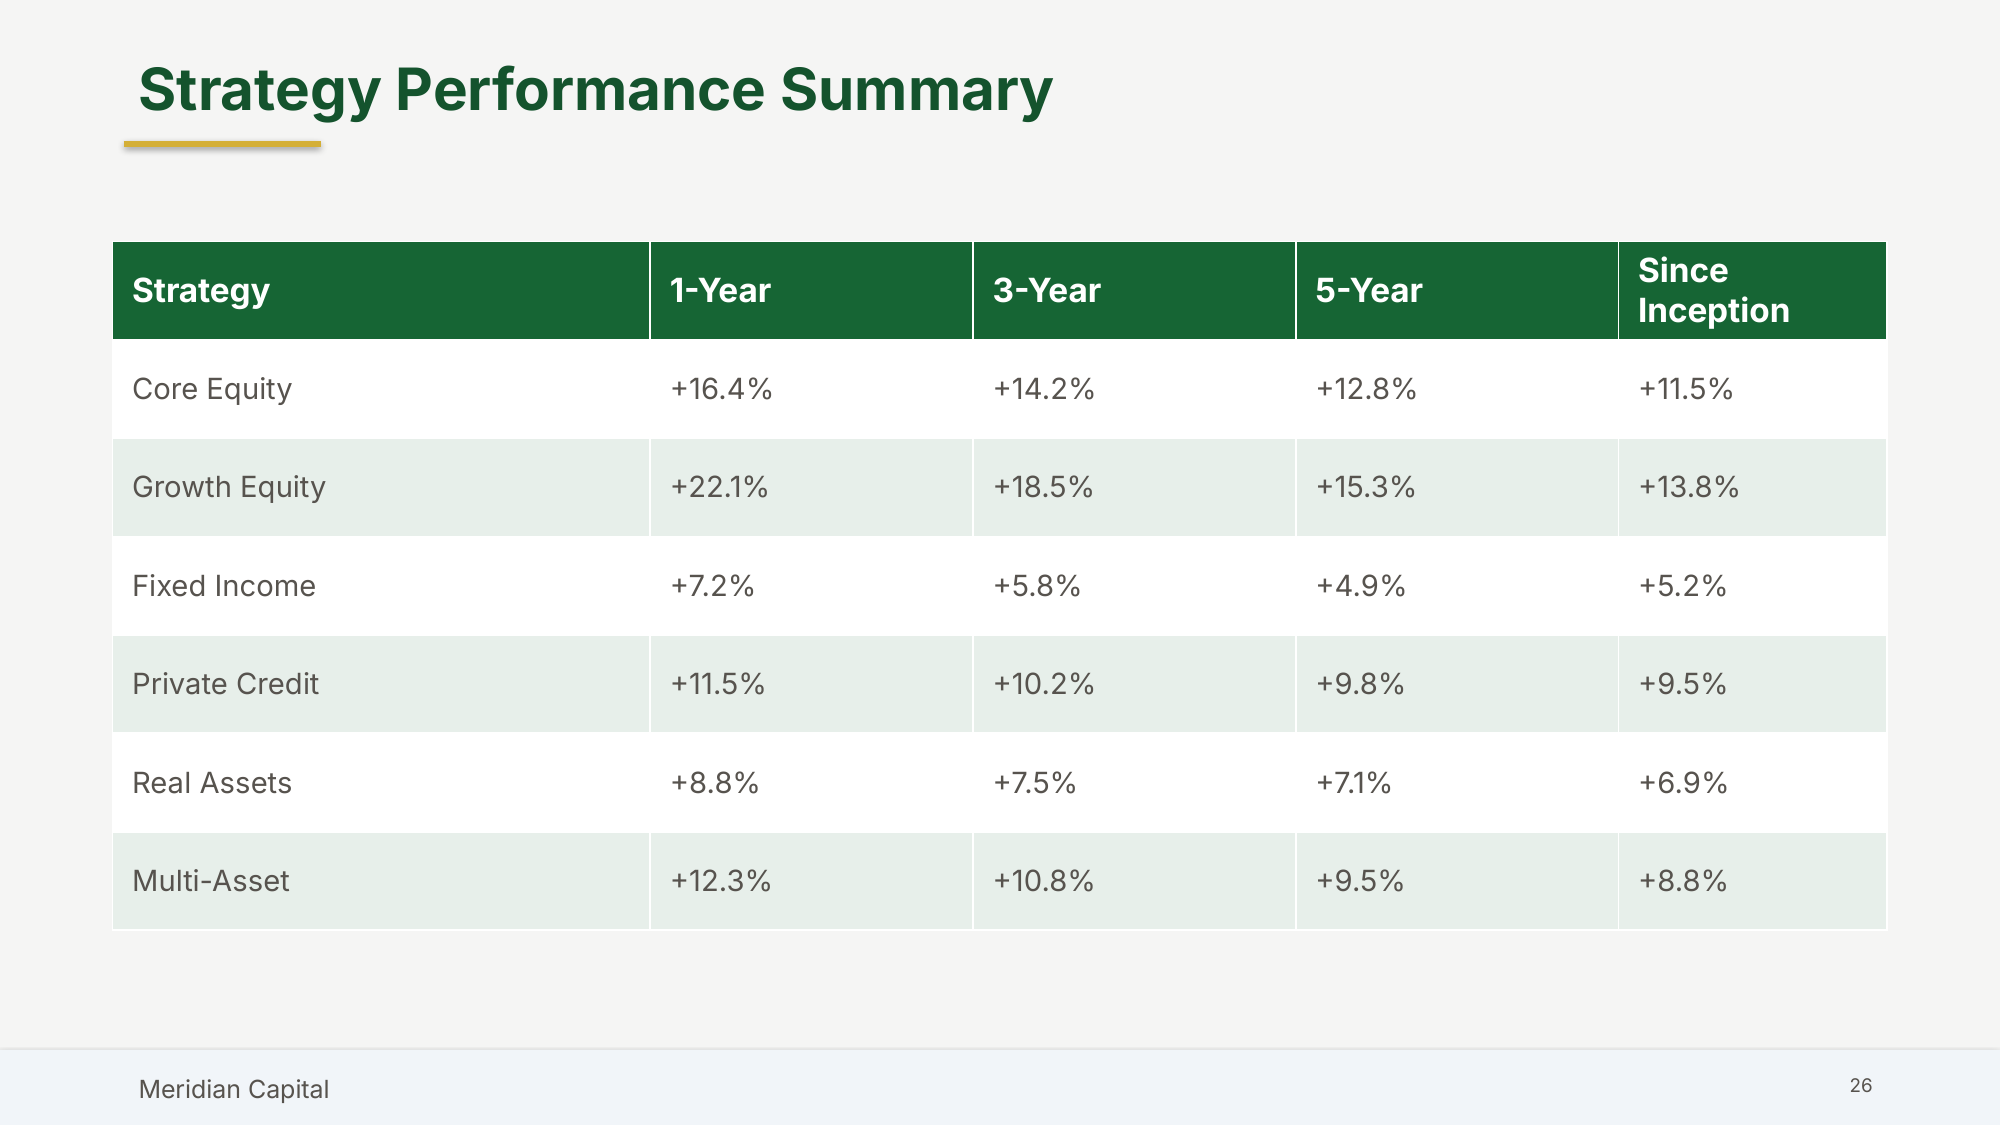

Strategy Performance Summary
| Strategy | 1-Year | 3-Year | 5-Year | Since Inception |
| --- | --- | --- | --- | --- |
| Core Equity | +16.4% | +14.2% | +12.8% | +11.5% |
| Growth Equity | +22.1% | +18.5% | +15.3% | +13.8% |
| Fixed Income | +7.2% | +5.8% | +4.9% | +5.2% |
| Private Credit | +11.5% | +10.2% | +9.8% | +9.5% |
| Real Assets | +8.8% | +7.5% | +7.1% | +6.9% |
| Multi-Asset | +12.3% | +10.8% | +9.5% | +8.8% |

Meridian Capital
26